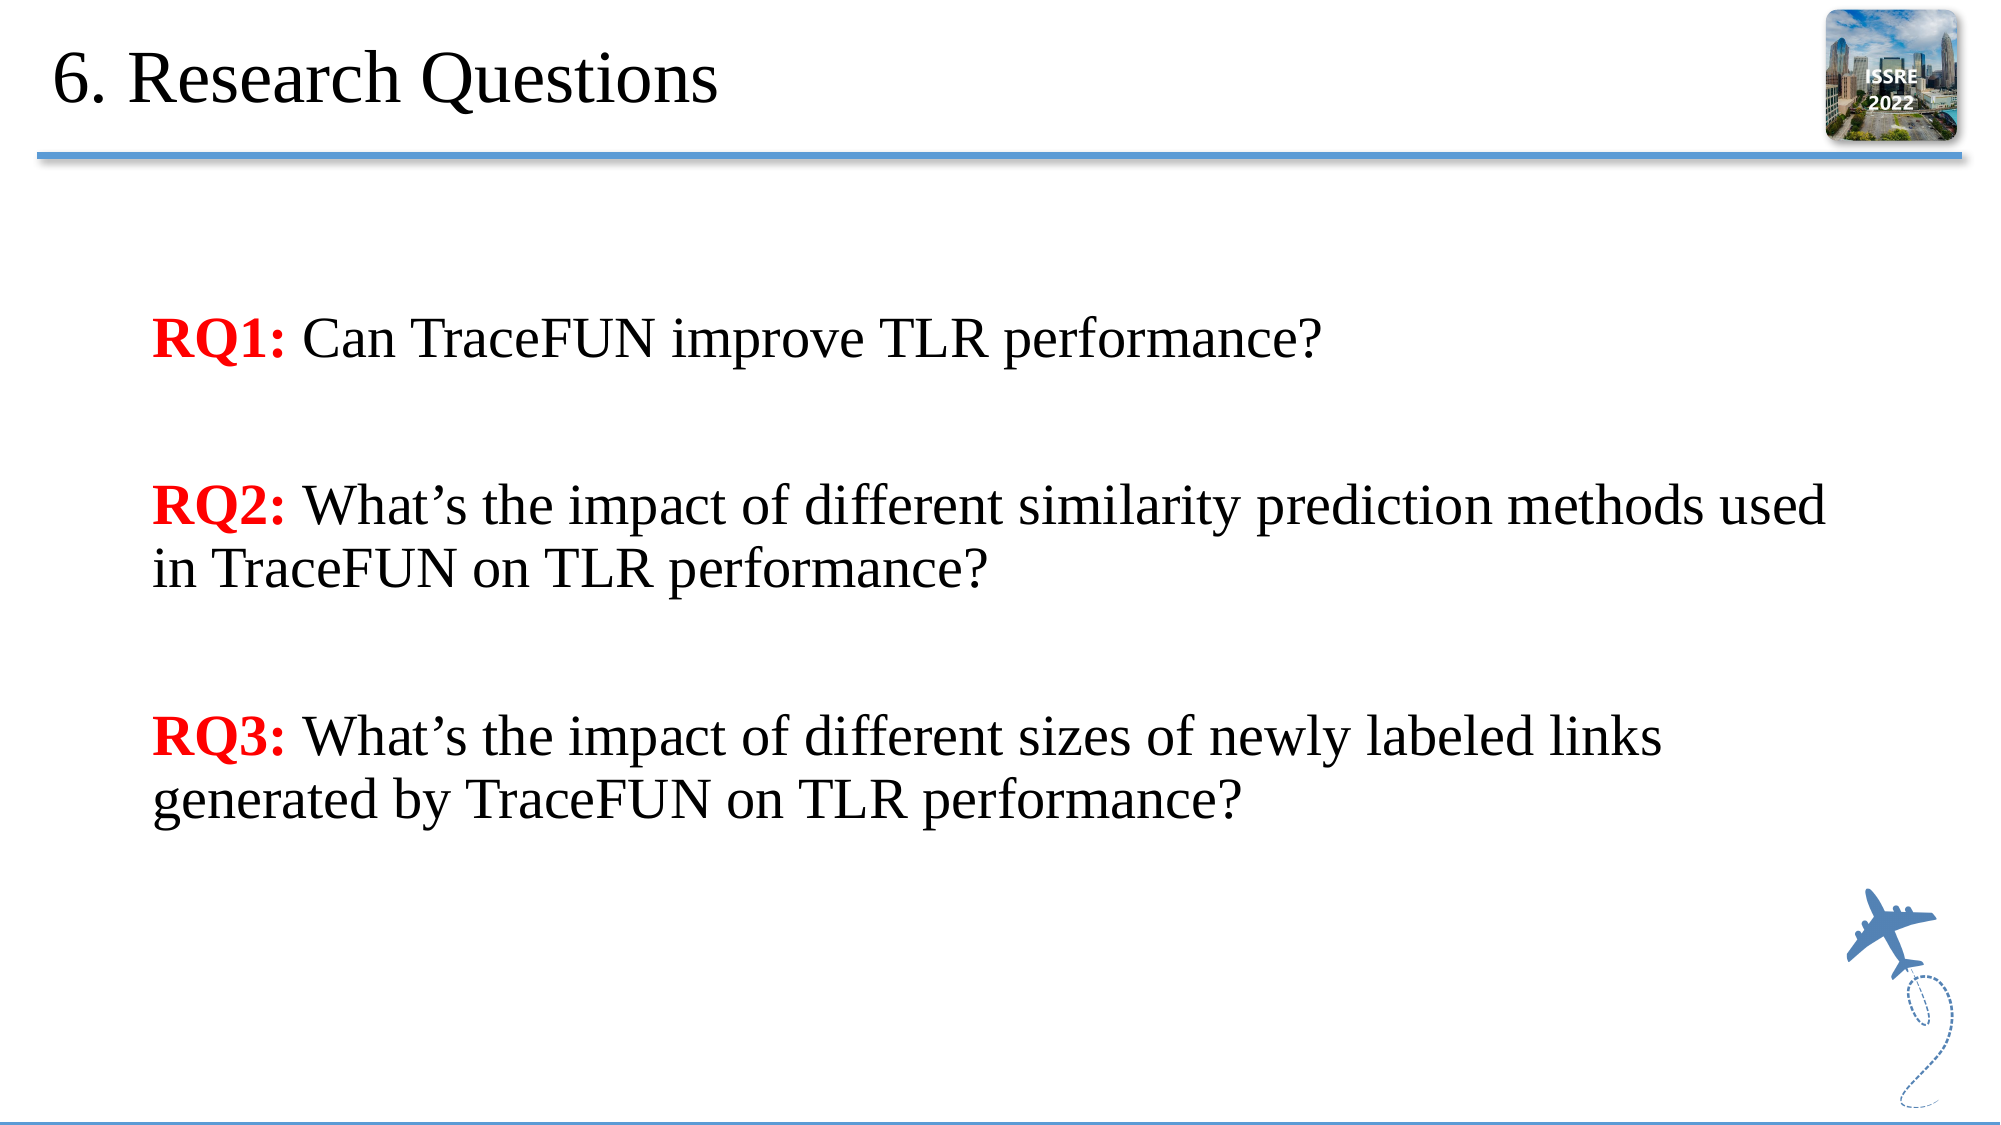

# 6. Research Questions
RQ1: Can TraceFUN improve TLR performance?

RQ2: What’s the impact of different similarity prediction methods used in TraceFUN on TLR performance?

RQ3: What’s the impact of different sizes of newly labeled links generated by TraceFUN on TLR performance?